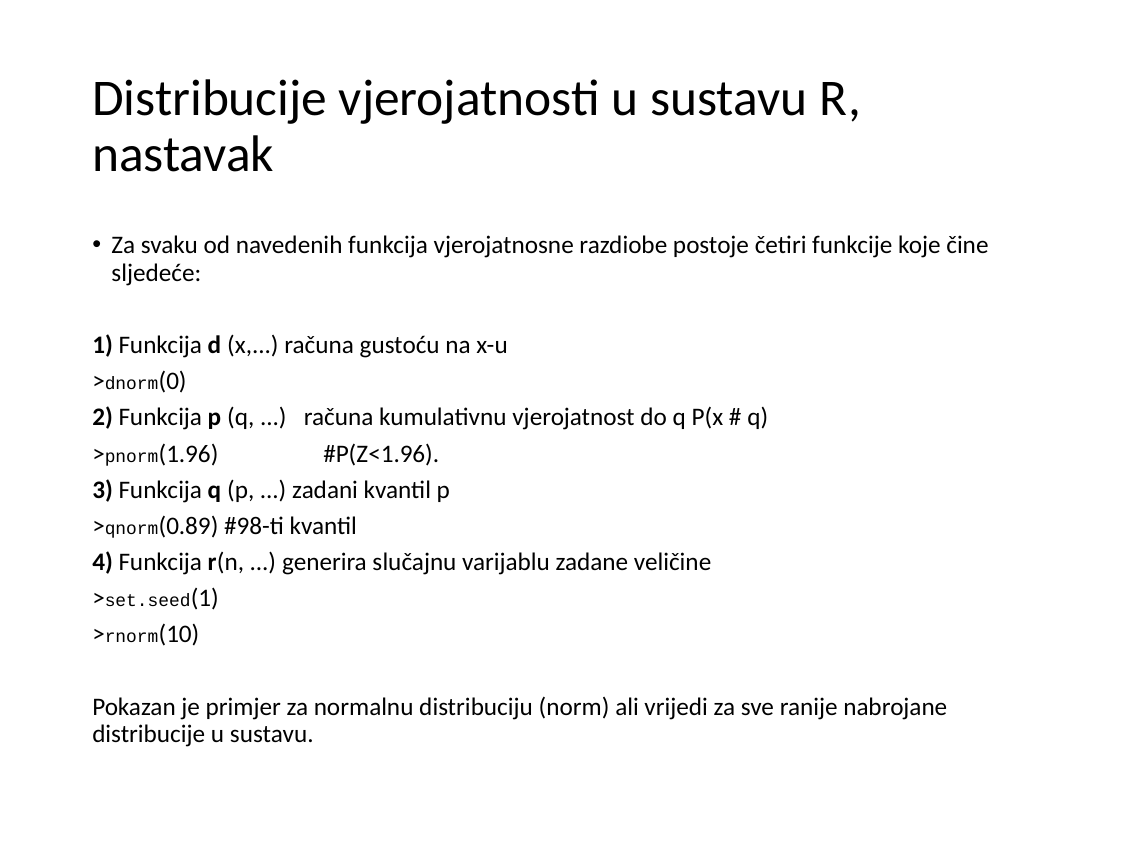

# Distribucije vjerojatnosti u sustavu R, nastavak
Za svaku od navedenih funkcija vjerojatnosne razdiobe postoje četiri funkcije koje čine sljedeće:

1) Funkcija d (x,...) računa gustoću na x-u
>dnorm(0)
2) Funkcija p (q, ...)   računa kumulativnu vjerojatnost do q P(x # q)
>pnorm(1.96) 	#P(Z<1.96).
3) Funkcija q (p, ...) zadani kvantil p
>qnorm(0.89) #98-ti kvantil
4) Funkcija r(n, ...) generira slučajnu varijablu zadane veličine
>set.seed(1)
>rnorm(10)

Pokazan je primjer za normalnu distribuciju (norm) ali vrijedi za sve ranije nabrojane distribucije u sustavu.